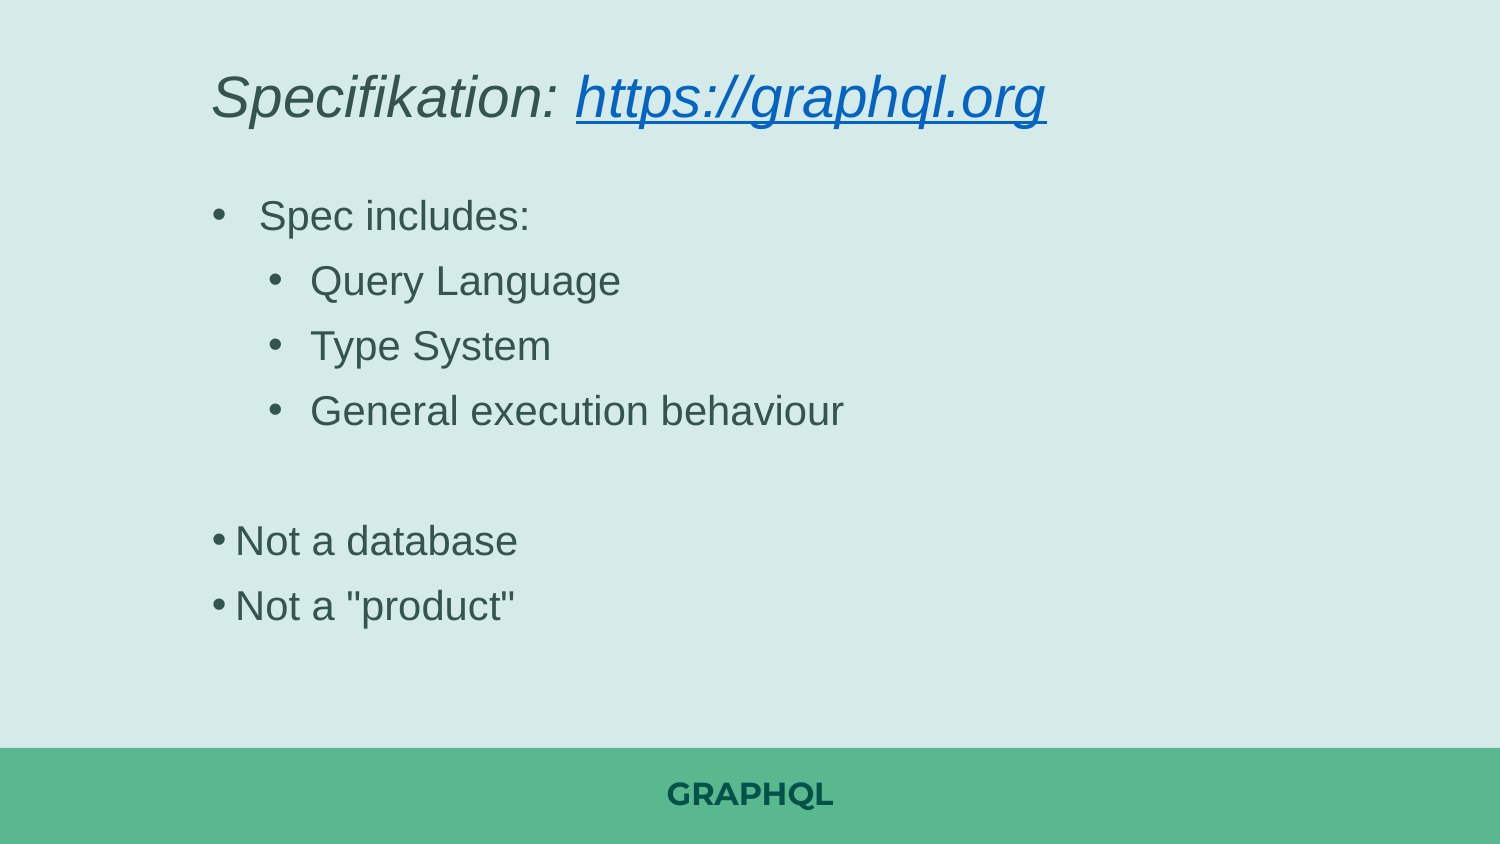

Specifikation: https://graphql.org

Spec includes:
Query Language
Type System
General execution behaviour

Not a database
Not a "product"

# GraphQL